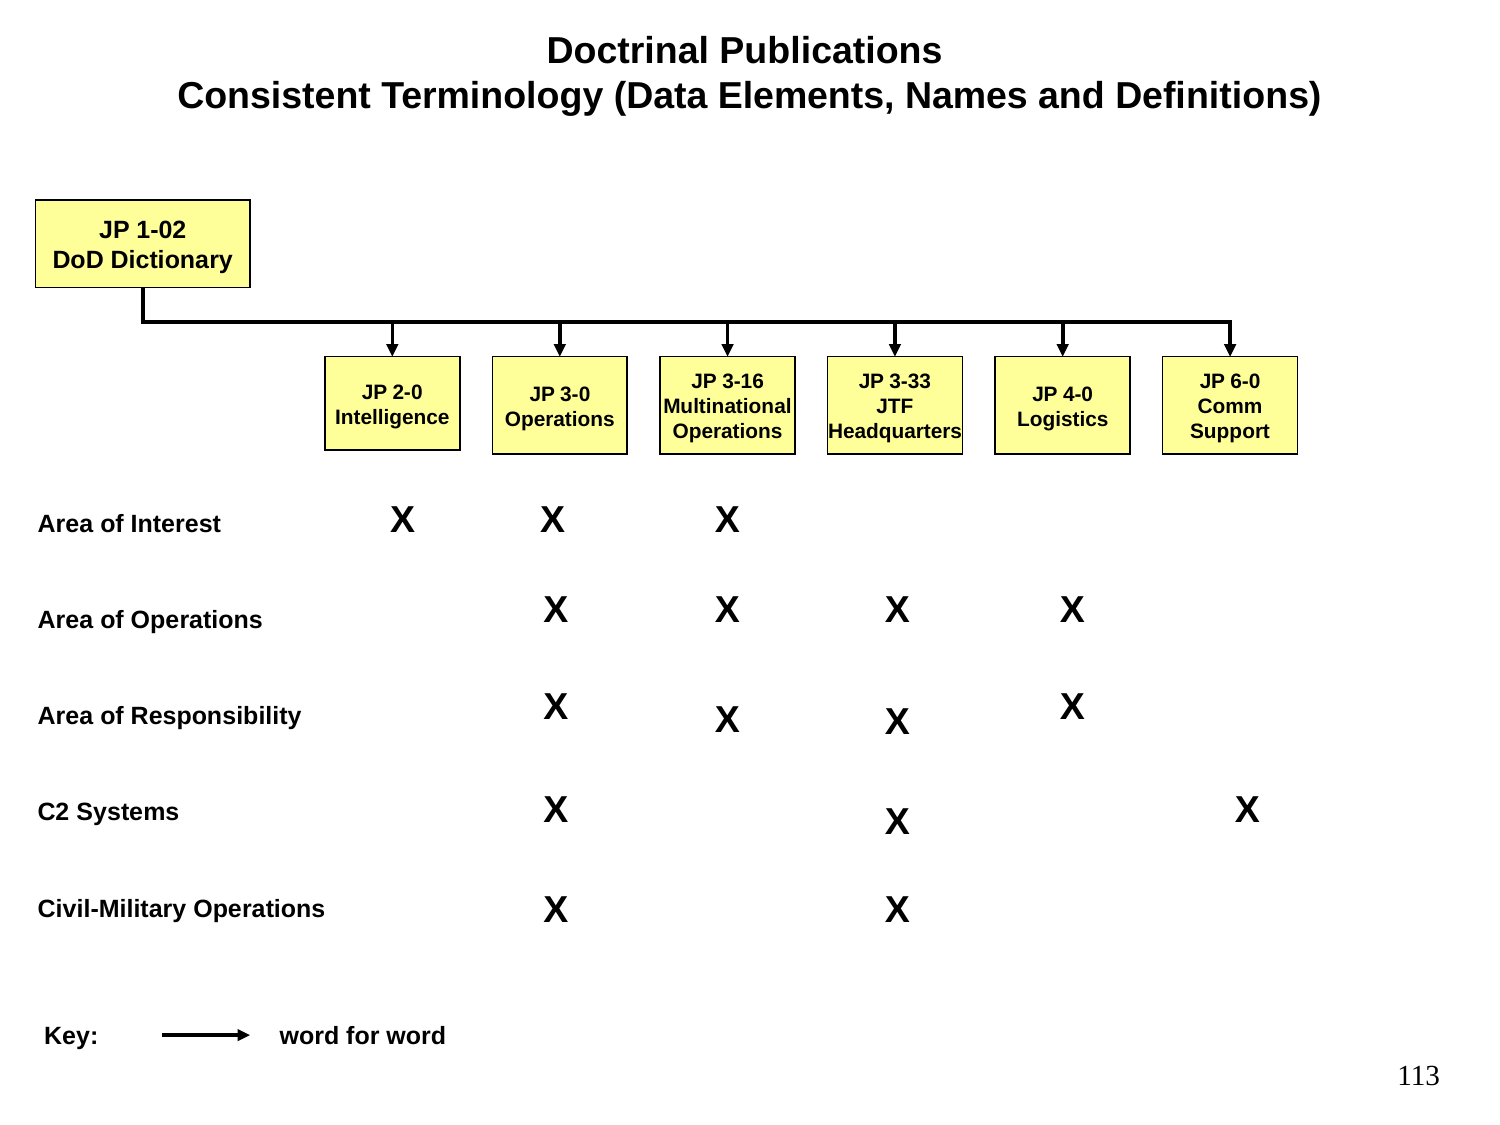

Doctrinal Publications
Consistent Terminology (Data Elements, Names and Definitions)
JP 1-02
DoD Dictionary
JP 2-0
Intelligence
JP 3-0
Operations
JP 3-16
Multinational
Operations
JP 3-33
JTF
Headquarters
JP 4-0
Logistics
JP 6-0
Comm
Support
X
X
X
Area of Interest
X
X
X
X
Area of Operations
X
X
X
X
Area of Responsibility
X
X
C2 Systems
X
X
X
Civil-Military Operations
Key:                          word for word
113